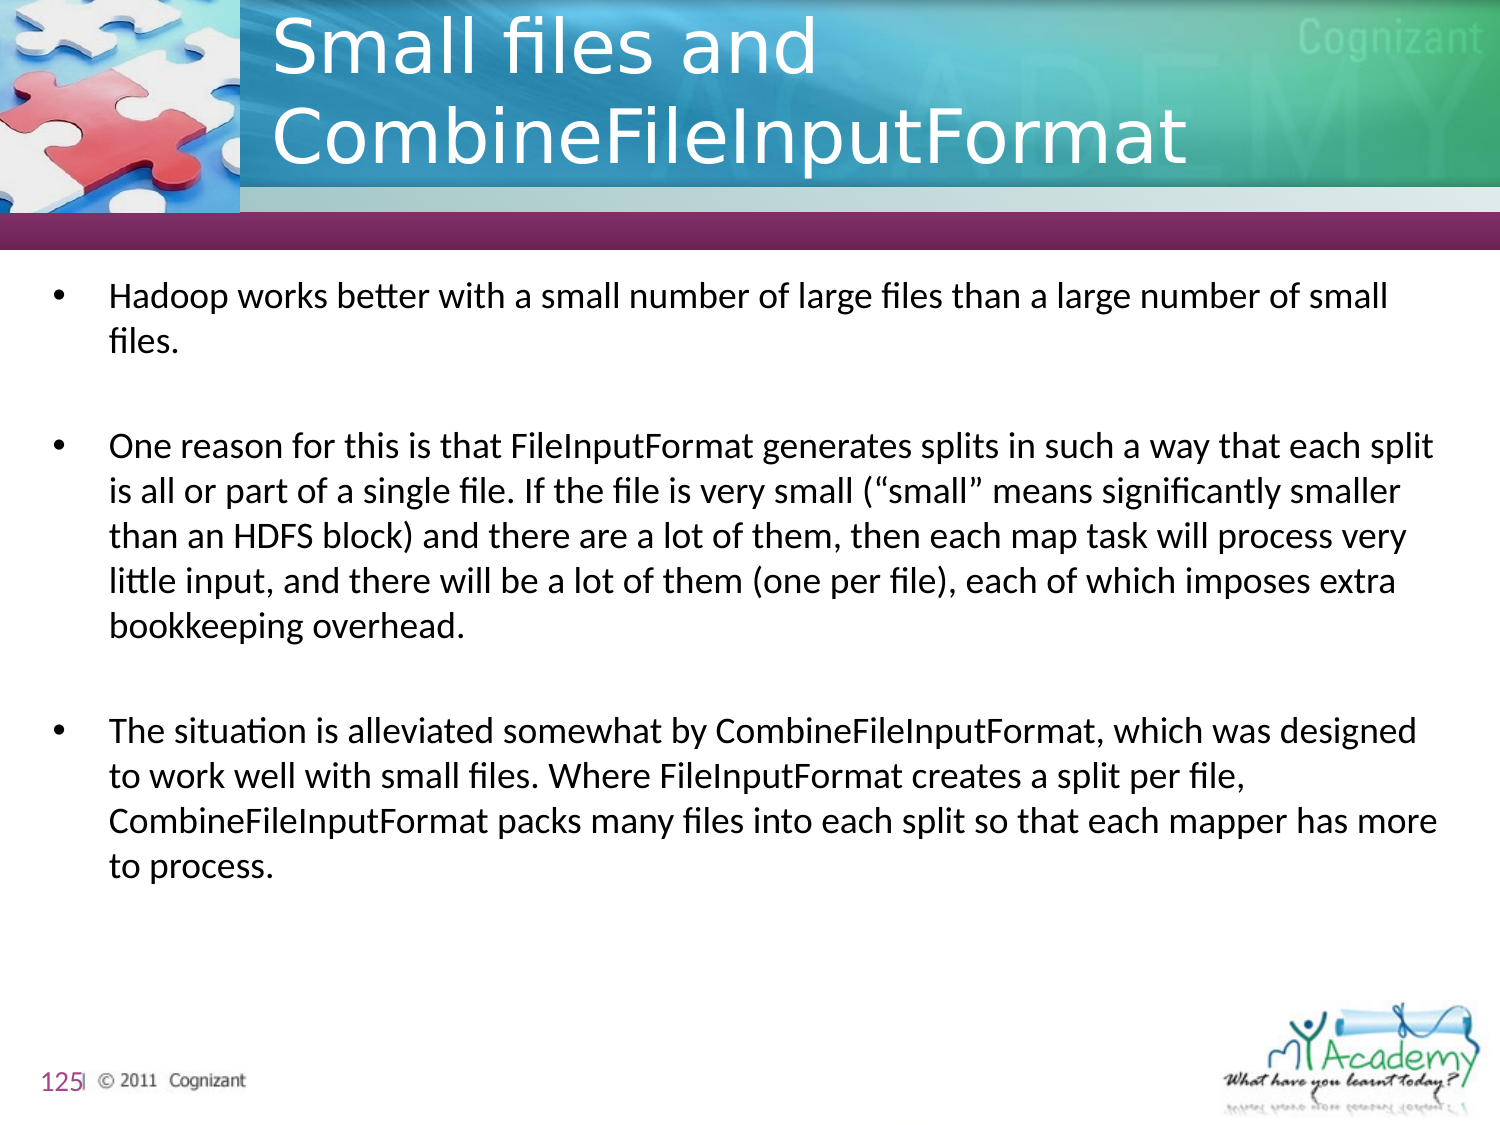

# Small files and CombineFileInputFormat
Hadoop works better with a small number of large files than a large number of small files.

One reason for this is that FileInputFormat generates splits in such a way that each split is all or part of a single file. If the file is very small (“small” means significantly smaller than an HDFS block) and there are a lot of them, then each map task will process very little input, and there will be a lot of them (one per file), each of which imposes extra bookkeeping overhead.

The situation is alleviated somewhat by CombineFileInputFormat, which was designed to work well with small files. Where FileInputFormat creates a split per file, CombineFileInputFormat packs many files into each split so that each mapper has more to process.

125